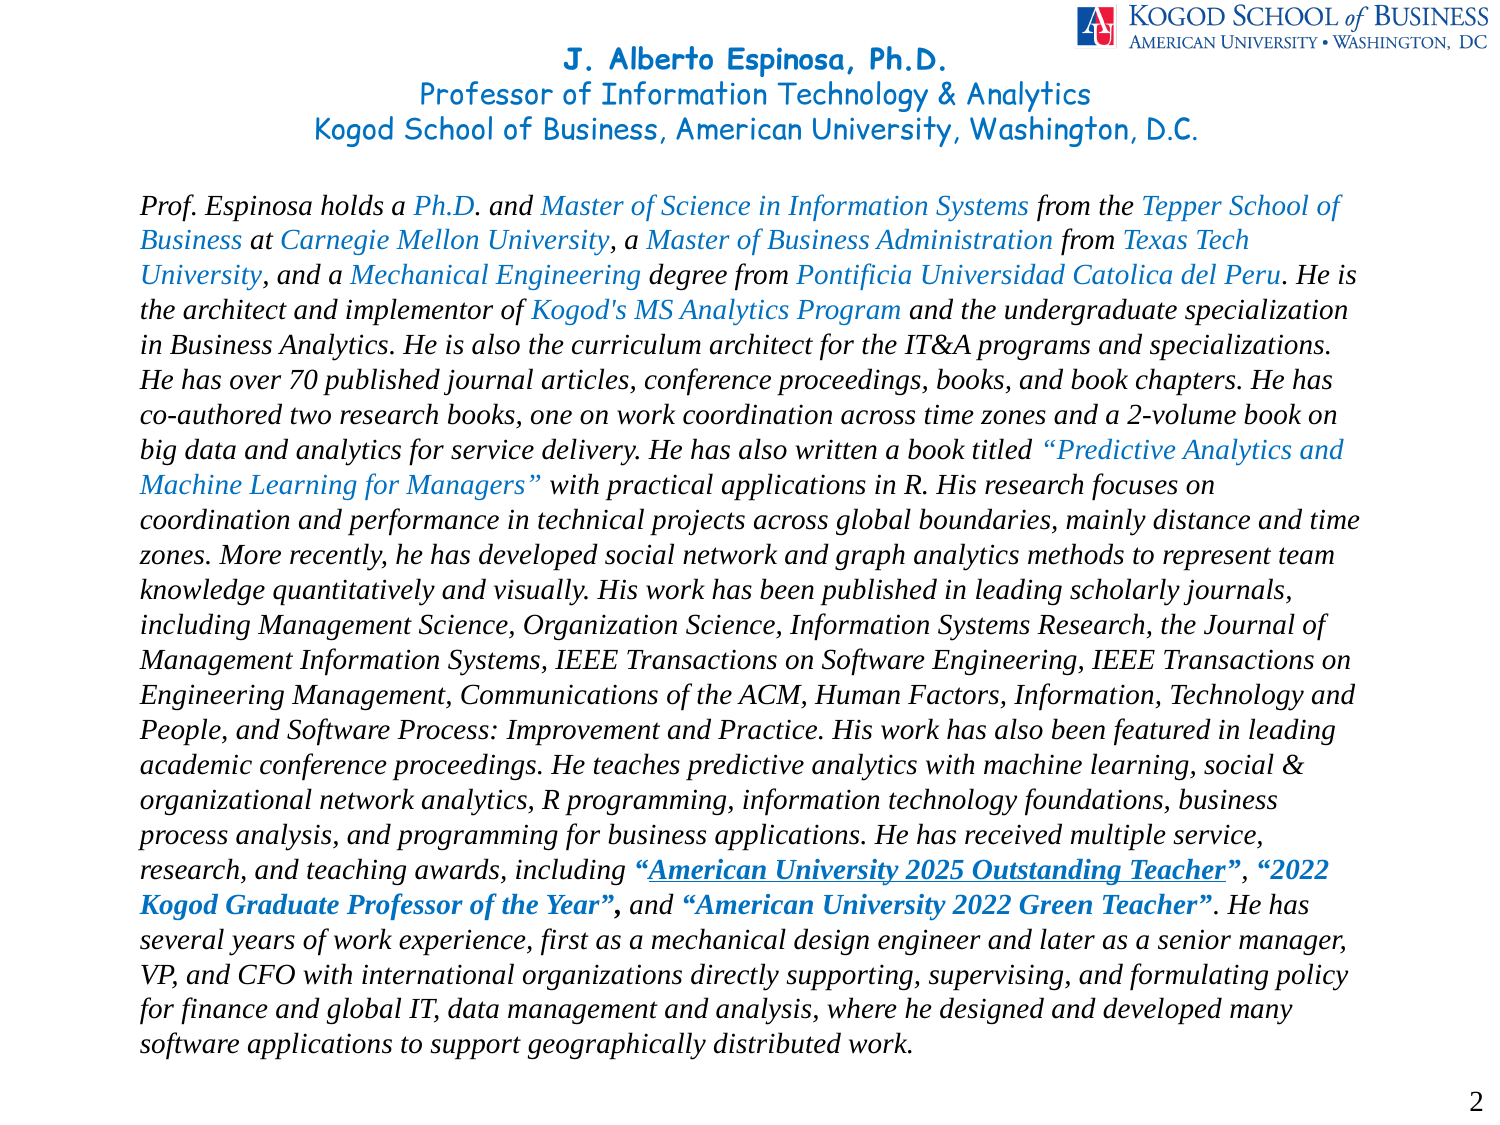

J. Alberto Espinosa, Ph.D.
Professor of Information Technology & Analytics
Kogod School of Business, American University, Washington, D.C.
Prof. Espinosa holds a Ph.D. and Master of Science in Information Systems from the Tepper School of Business at Carnegie Mellon University, a Master of Business Administration from Texas Tech University, and a Mechanical Engineering degree from Pontificia Universidad Catolica del Peru. He is the architect and implementor of Kogod's MS Analytics Program and the undergraduate specialization in Business Analytics. He is also the curriculum architect for the IT&A programs and specializations. He has over 70 published journal articles, conference proceedings, books, and book chapters. He has co-authored two research books, one on work coordination across time zones and a 2-volume book on big data and analytics for service delivery. He has also written a book titled “Predictive Analytics and Machine Learning for Managers” with practical applications in R. His research focuses on coordination and performance in technical projects across global boundaries, mainly distance and time zones. More recently, he has developed social network and graph analytics methods to represent team knowledge quantitatively and visually. His work has been published in leading scholarly journals, including Management Science, Organization Science, Information Systems Research, the Journal of Management Information Systems, IEEE Transactions on Software Engineering, IEEE Transactions on Engineering Management, Communications of the ACM, Human Factors, Information, Technology and People, and Software Process: Improvement and Practice. His work has also been featured in leading academic conference proceedings. He teaches predictive analytics with machine learning, social & organizational network analytics, R programming, information technology foundations, business process analysis, and programming for business applications. He has received multiple service, research, and teaching awards, including “American University 2025 Outstanding Teacher”, “2022 Kogod Graduate Professor of the Year”, and “American University 2022 Green Teacher”. He has several years of work experience, first as a mechanical design engineer and later as a senior manager, VP, and CFO with international organizations directly supporting, supervising, and formulating policy for finance and global IT, data management and analysis, where he designed and developed many software applications to support geographically distributed work.
2